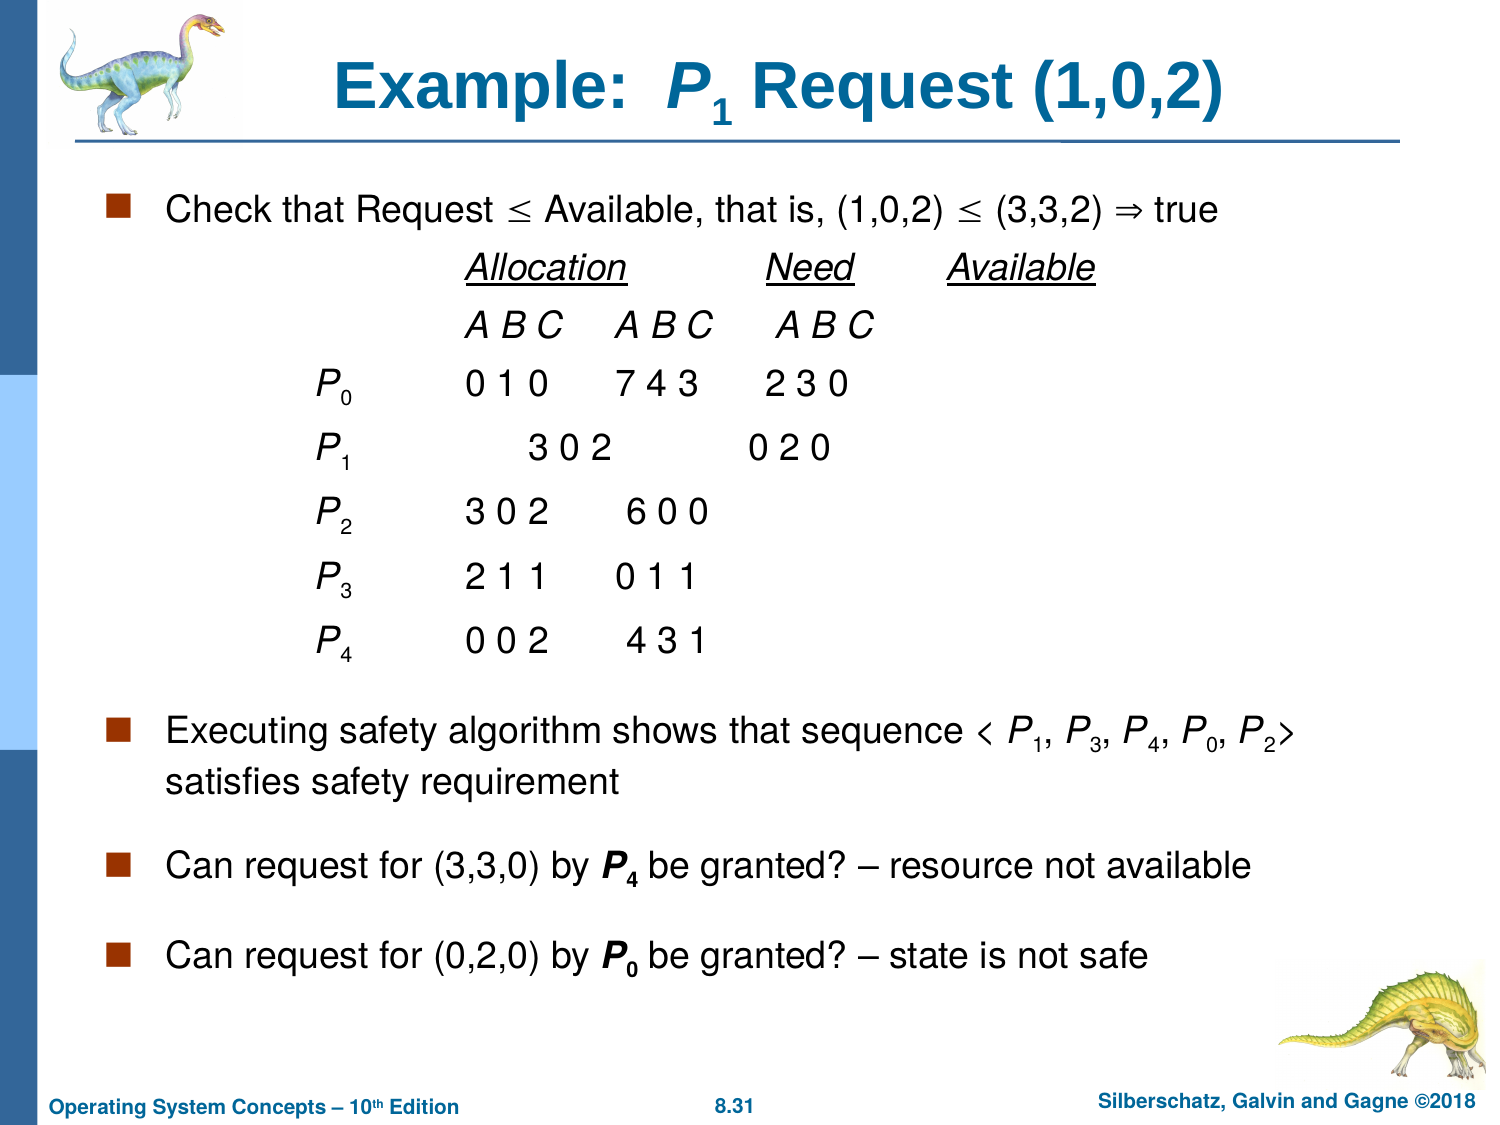

# Example:  P1 Request (1,0,2)
Check that Request ≤ Available, that is, (1,0,2) ≤ (3,3,2) ⇒ true
			Allocation	Need	   Available
			A B C	A B C	 A B C
		P0	0 1 0 	7 4 3 	2 3 0
		P1	      3 0 2             0 2 0
		P2	3 0 2 	 6 0 0
		P3	2 1 1 	0 1 1
		P4	0 0 2 	 4 3 1

Executing safety algorithm shows that sequence < P1, P3, P4, P0, P2> satisfies safety requirement

Can request for (3,3,0) by P4 be granted? – resource not available

Can request for (0,2,0) by P0 be granted? – state is not safe